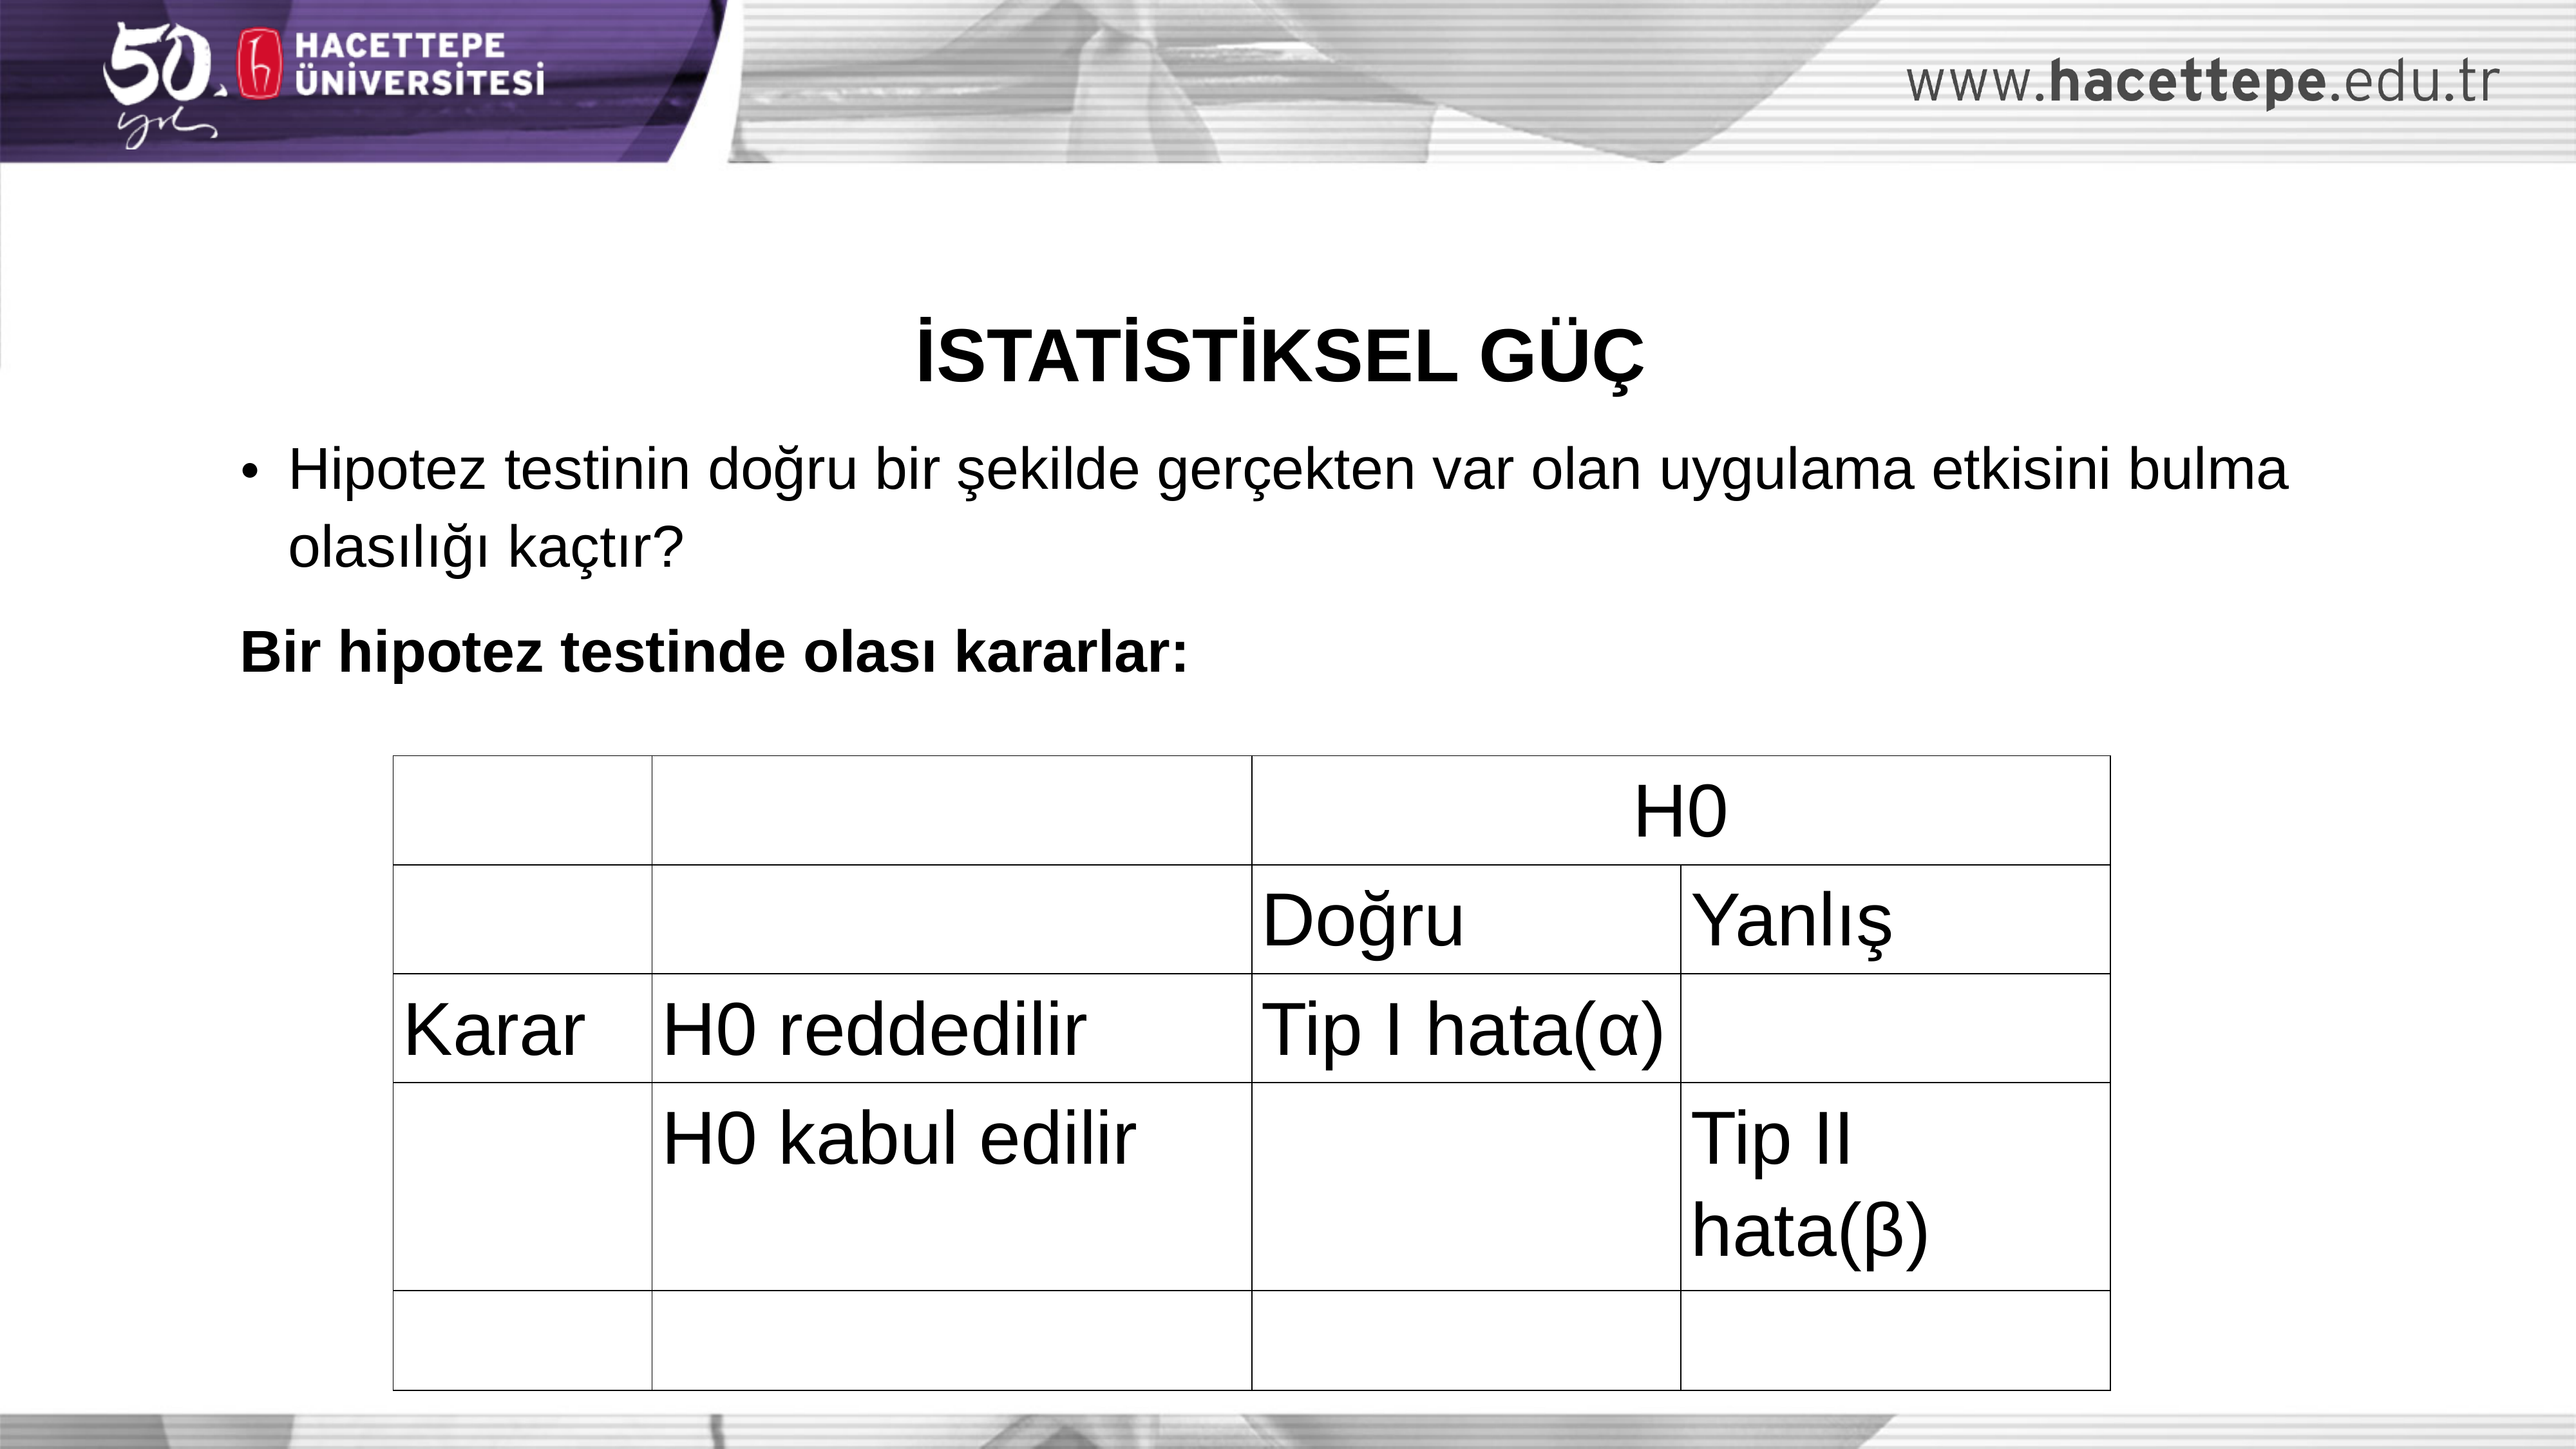

İSTATİSTİKSEL GÜÇ
Hipotez testinin doğru bir şekilde gerçekten var olan uygulama etkisini bulma olasılığı kaçtır?
Bir hipotez testinde olası kararlar:

|  |  | H0 |  |
| --- | --- | --- | --- |
|  |  | Doğru | Yanlış |
| Karar | H0 reddedilir | Tip I hata(α) |  |
|  | H0 kabul edilir |  | Tip II hata(β) |
|  |  |  |  |